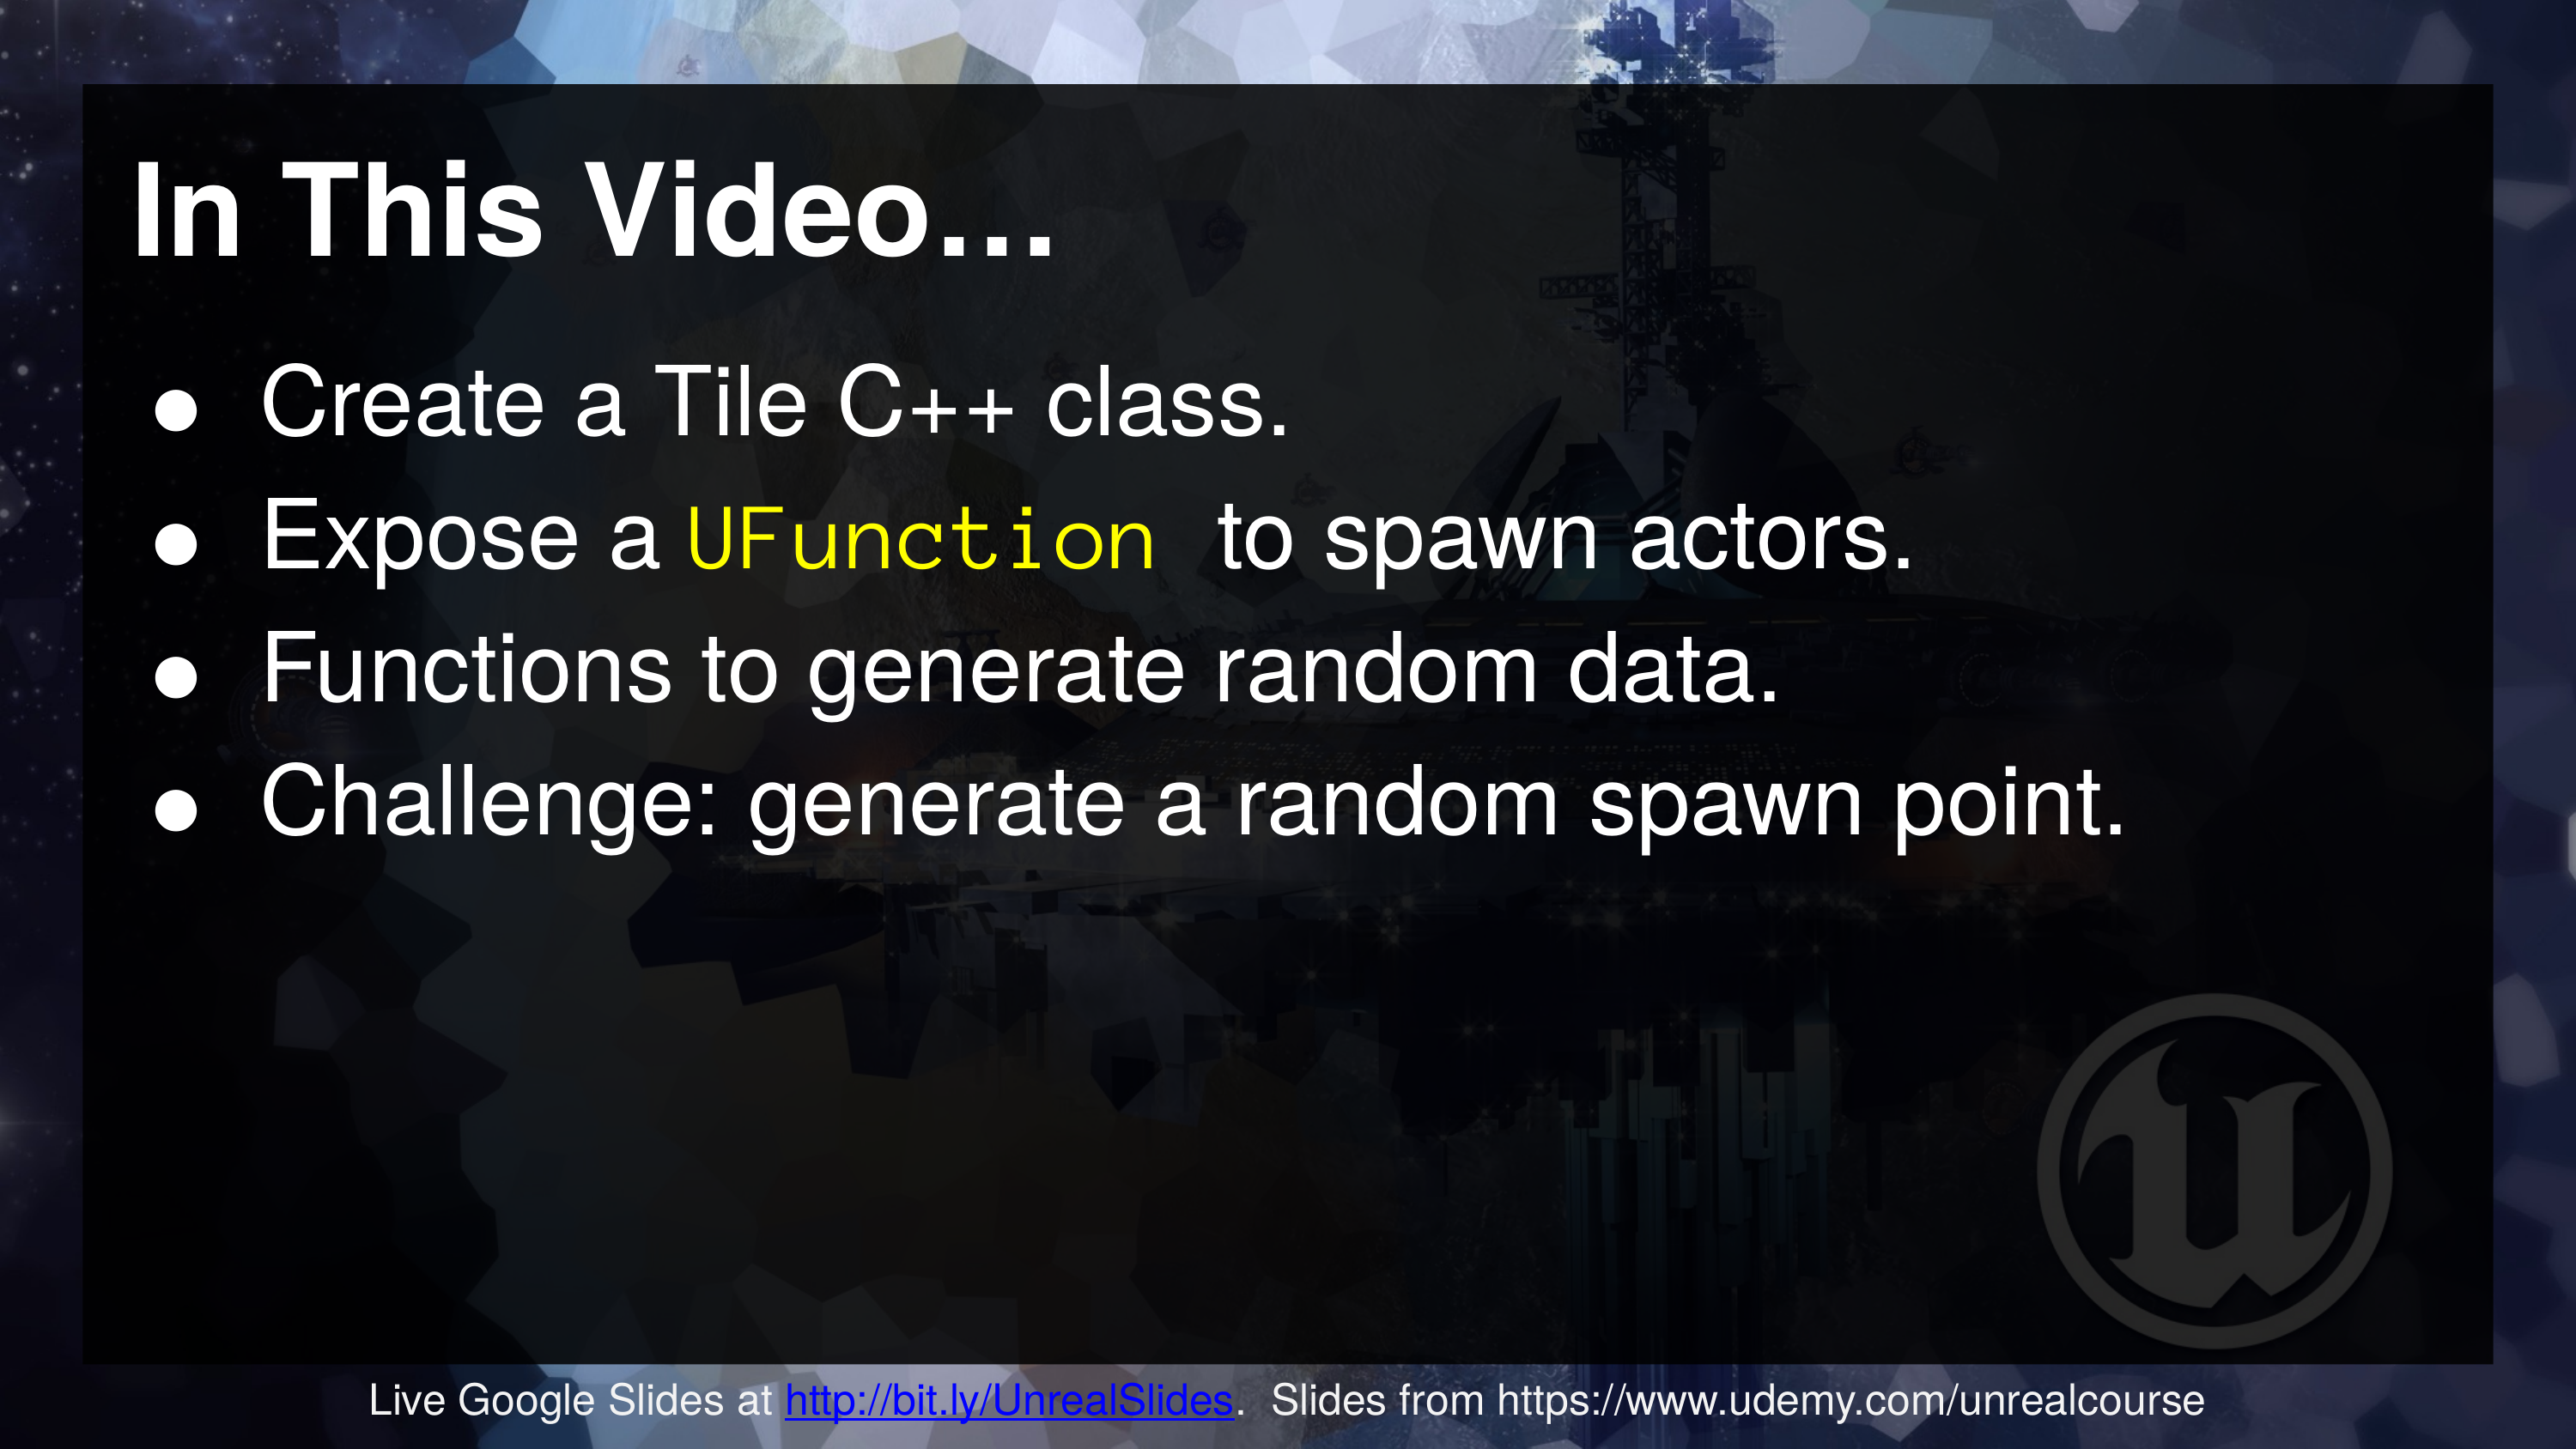

# In This Video…
Create a Tile C++ class.
Expose a UFunction to spawn actors.
Functions to generate random data.
Challenge: generate a random spawn point.